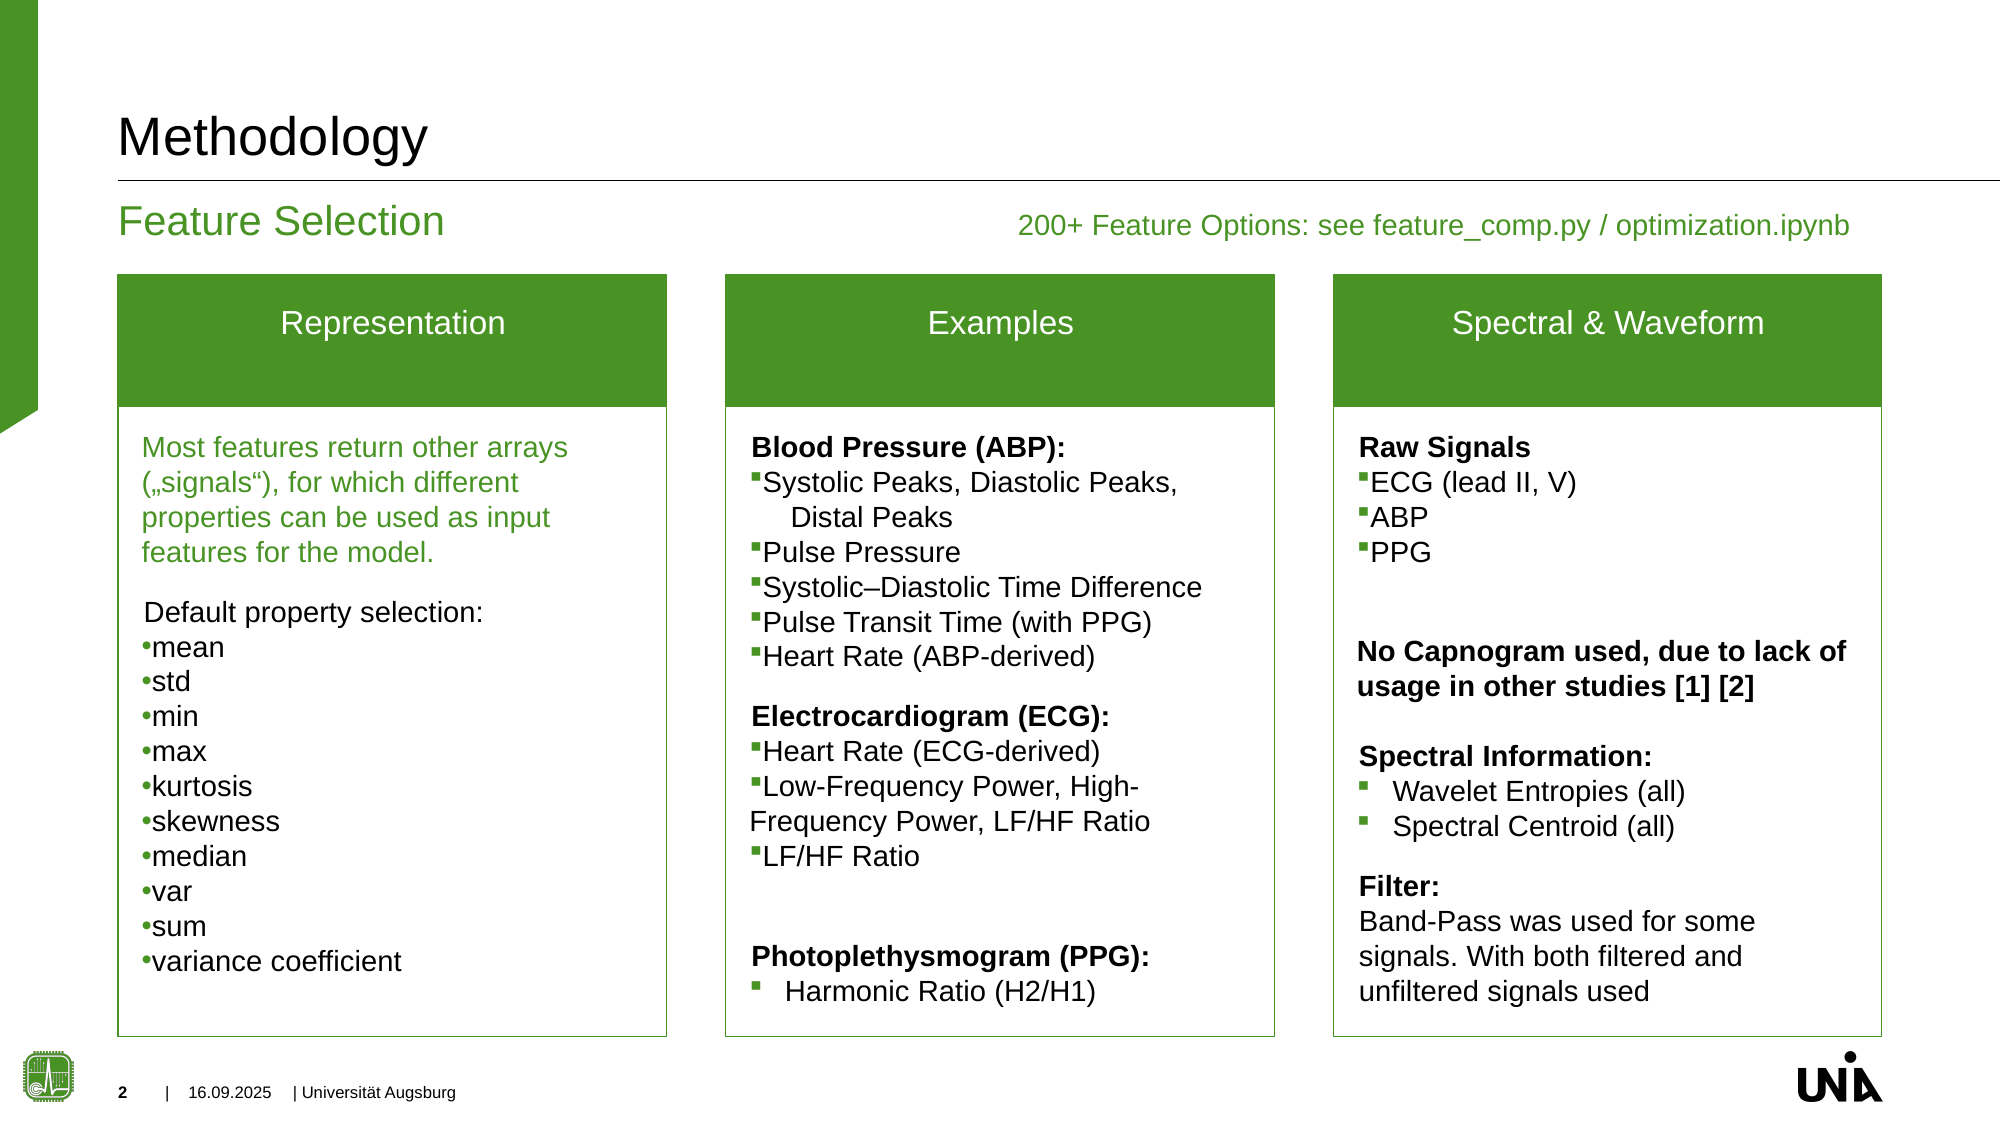

# Methodology
Feature Selection				200+ Feature Options: see feature_comp.py / optimization.ipynb
Representation
Examples
Spectral & Waveform
Most features return other arrays („signals“), for which different properties can be used as input features for the model.
Default property selection:
mean
std
min
max
kurtosis
skewness
median
var
sum
variance coefficient
Blood Pressure (ABP):
Systolic Peaks, Diastolic Peaks,
     Distal Peaks
Pulse Pressure
Systolic–Diastolic Time Difference
Pulse Transit Time (with PPG)
Heart Rate (ABP-derived)
Electrocardiogram (ECG):
Heart Rate (ECG-derived)
Low-Frequency Power, High-Frequency Power, LF/HF Ratio
LF/HF Ratio

Photoplethysmogram (PPG):
Harmonic Ratio (H2/H1)
Raw Signals
ECG (lead II, V)
ABP
PPG

No Capnogram used, due to lack of usage in other studies [1] [2]

Spectral Information:
Wavelet Entropies (all)
Spectral Centroid (all)
Filter:
Band-Pass was used for some signals. With both filtered and unfiltered signals used
2
|    16.09.2025
| Universität Augsburg